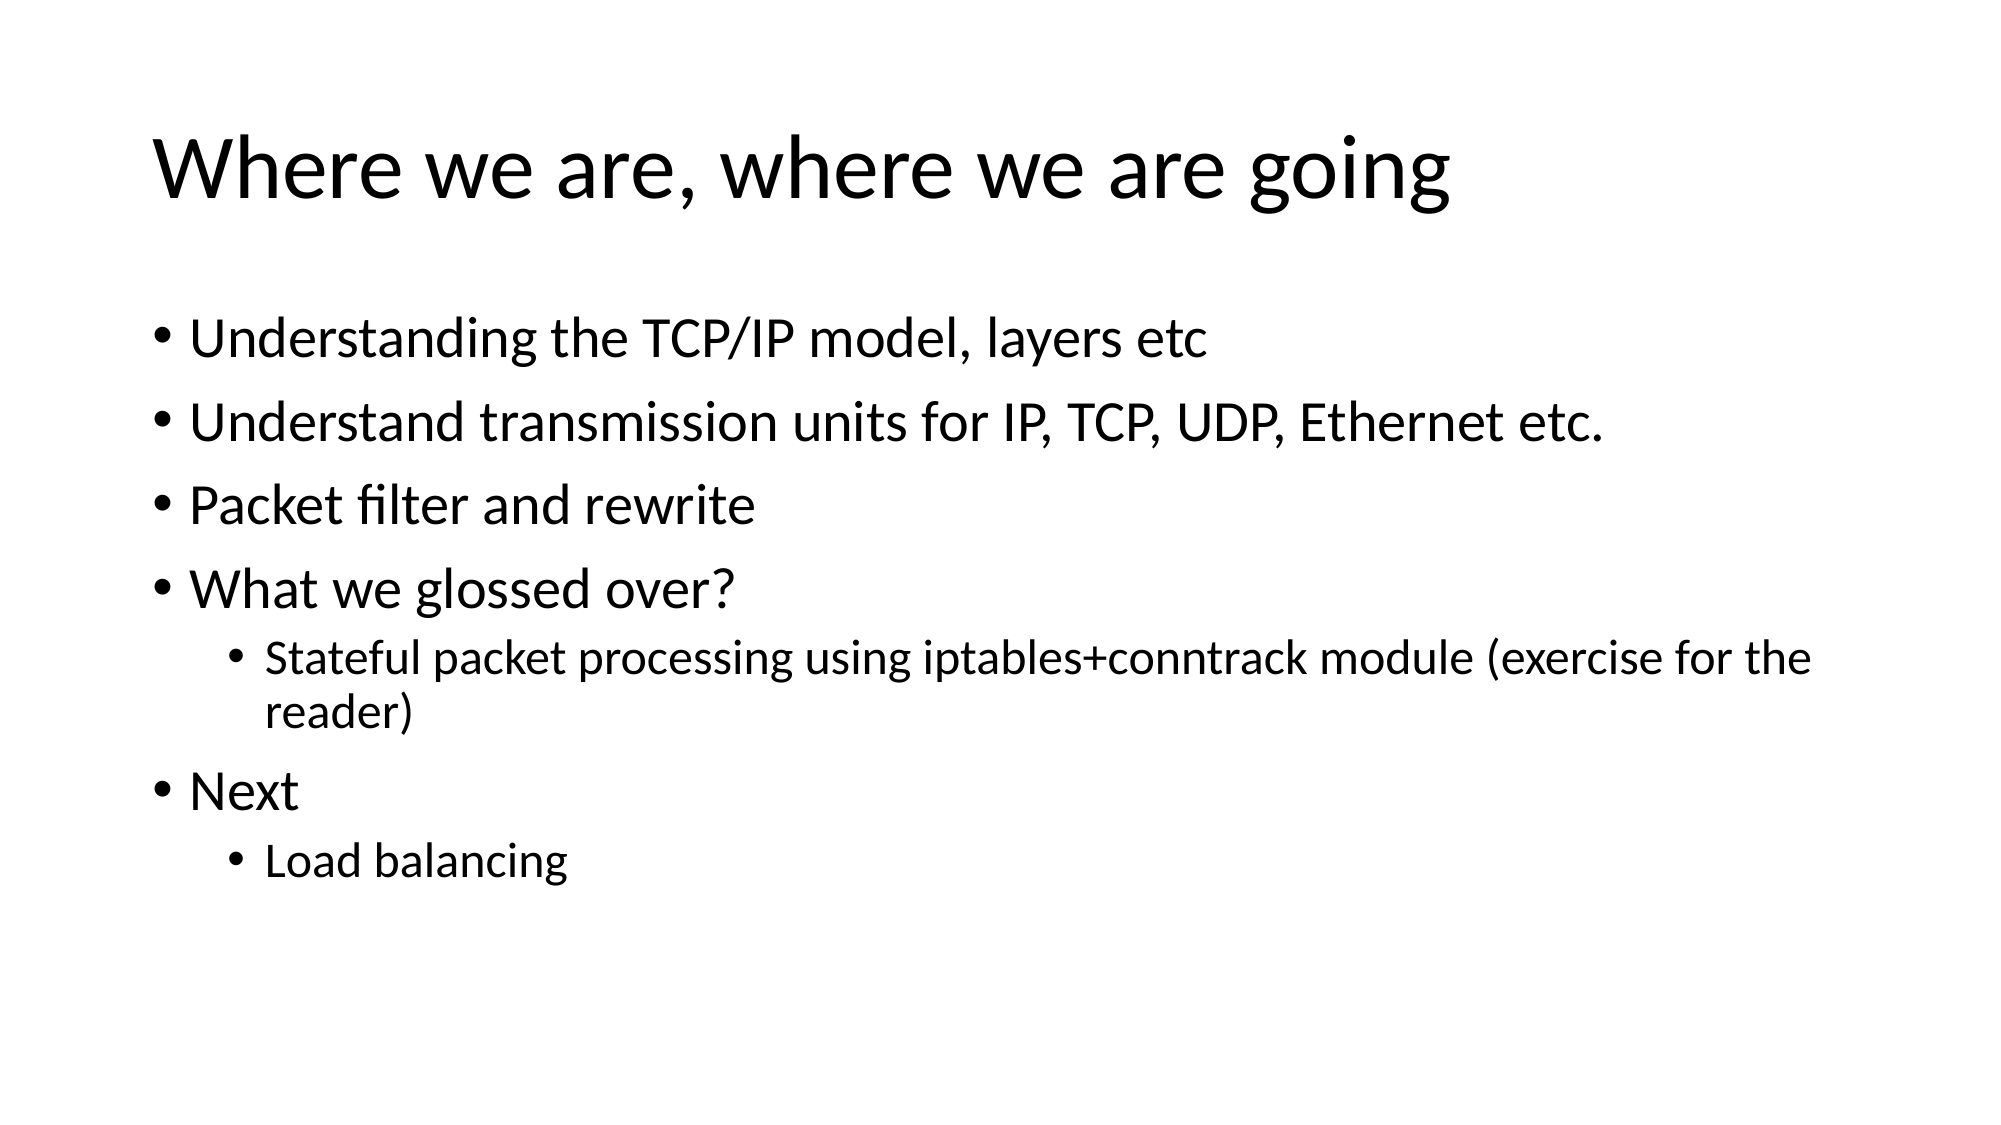

# Where we are, where we are going
Understanding the TCP/IP model, layers etc
Understand transmission units for IP, TCP, UDP, Ethernet etc.
Packet filter and rewrite
What we glossed over?
Stateful packet processing using iptables+conntrack module (exercise for the reader)
Next
Load balancing